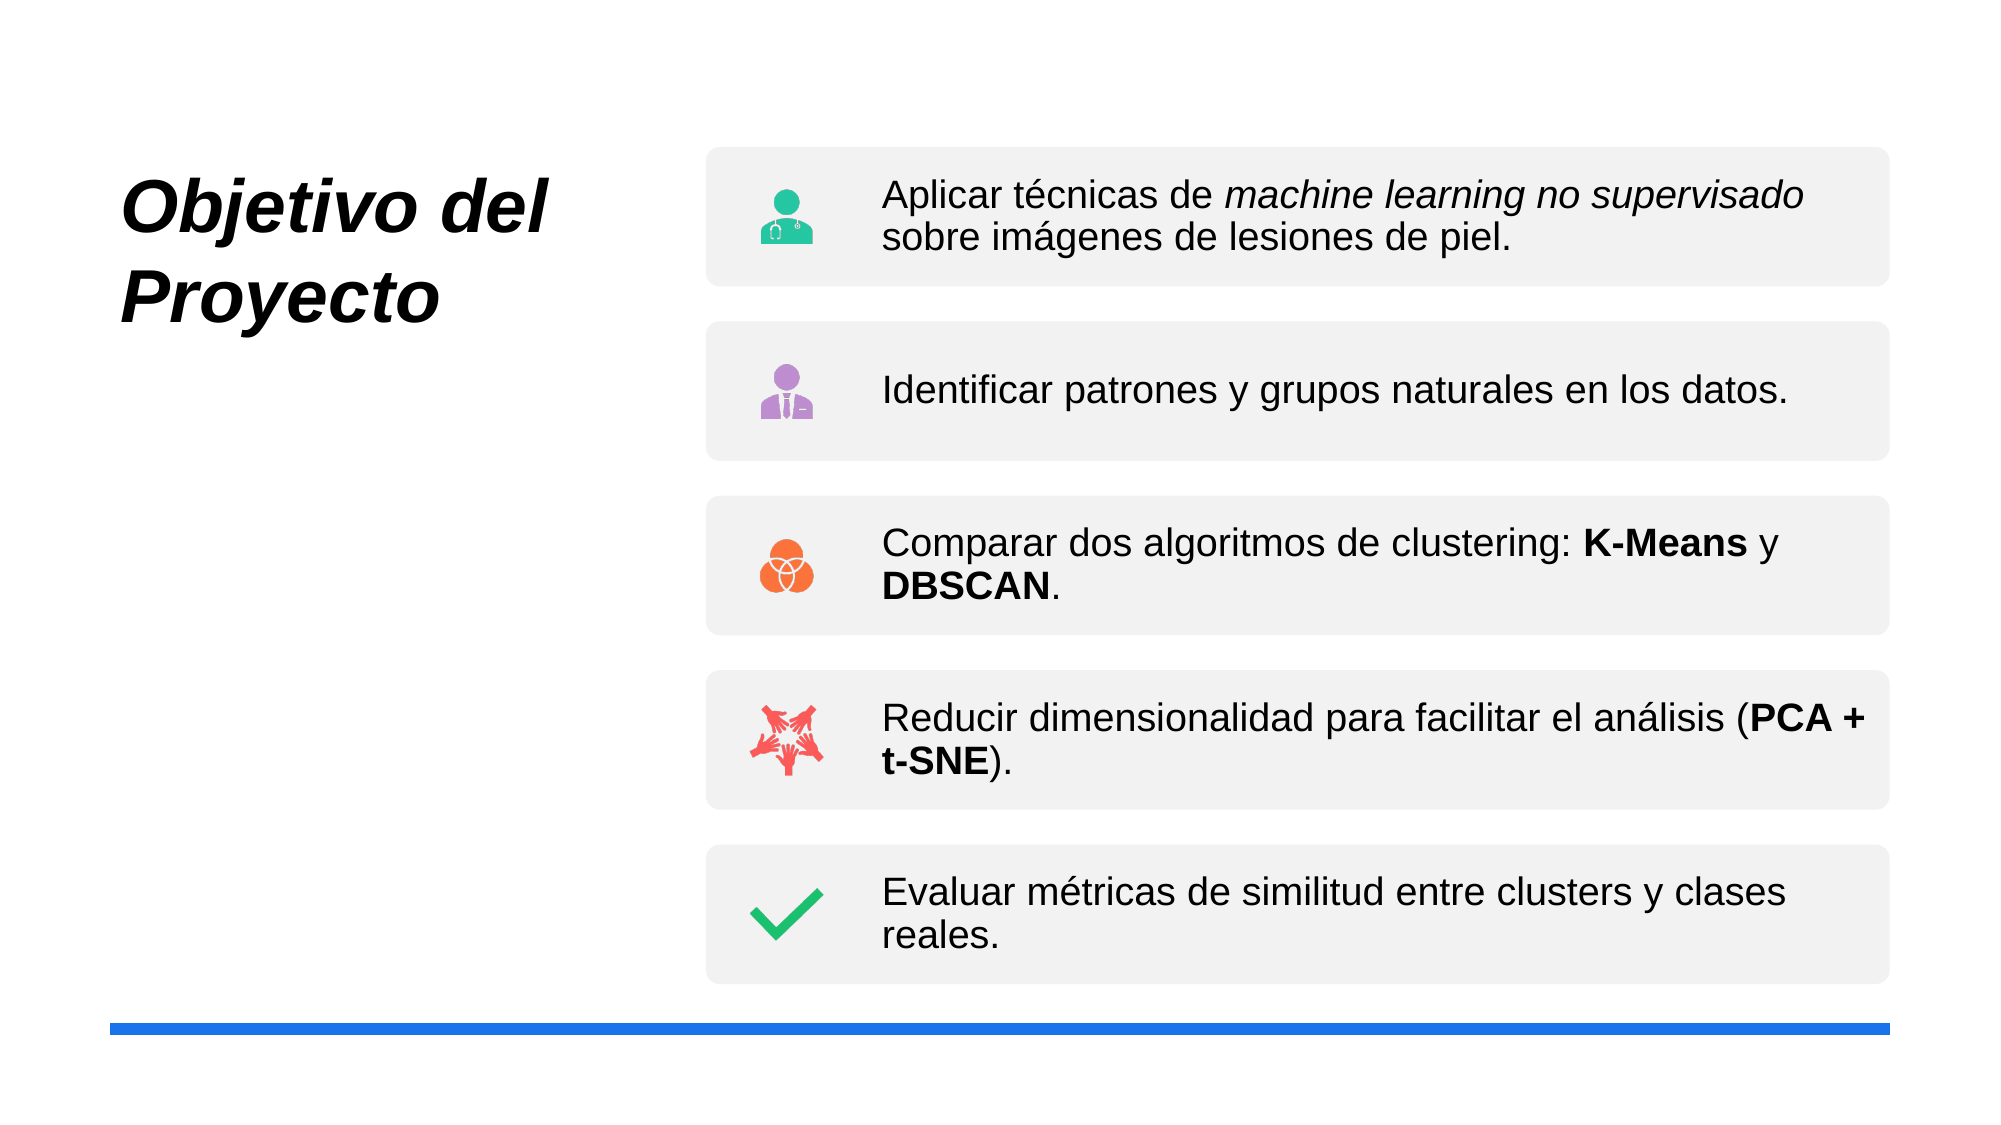

Aplicar técnicas de machine learning no supervisado sobre imágenes de lesiones de piel.
Identificar patrones y grupos naturales en los datos.
Comparar dos algoritmos de clustering: K-Means y DBSCAN.
Reducir dimensionalidad para facilitar el análisis (PCA + t-SNE).
Evaluar métricas de similitud entre clusters y clases reales.
# Objetivo del Proyecto